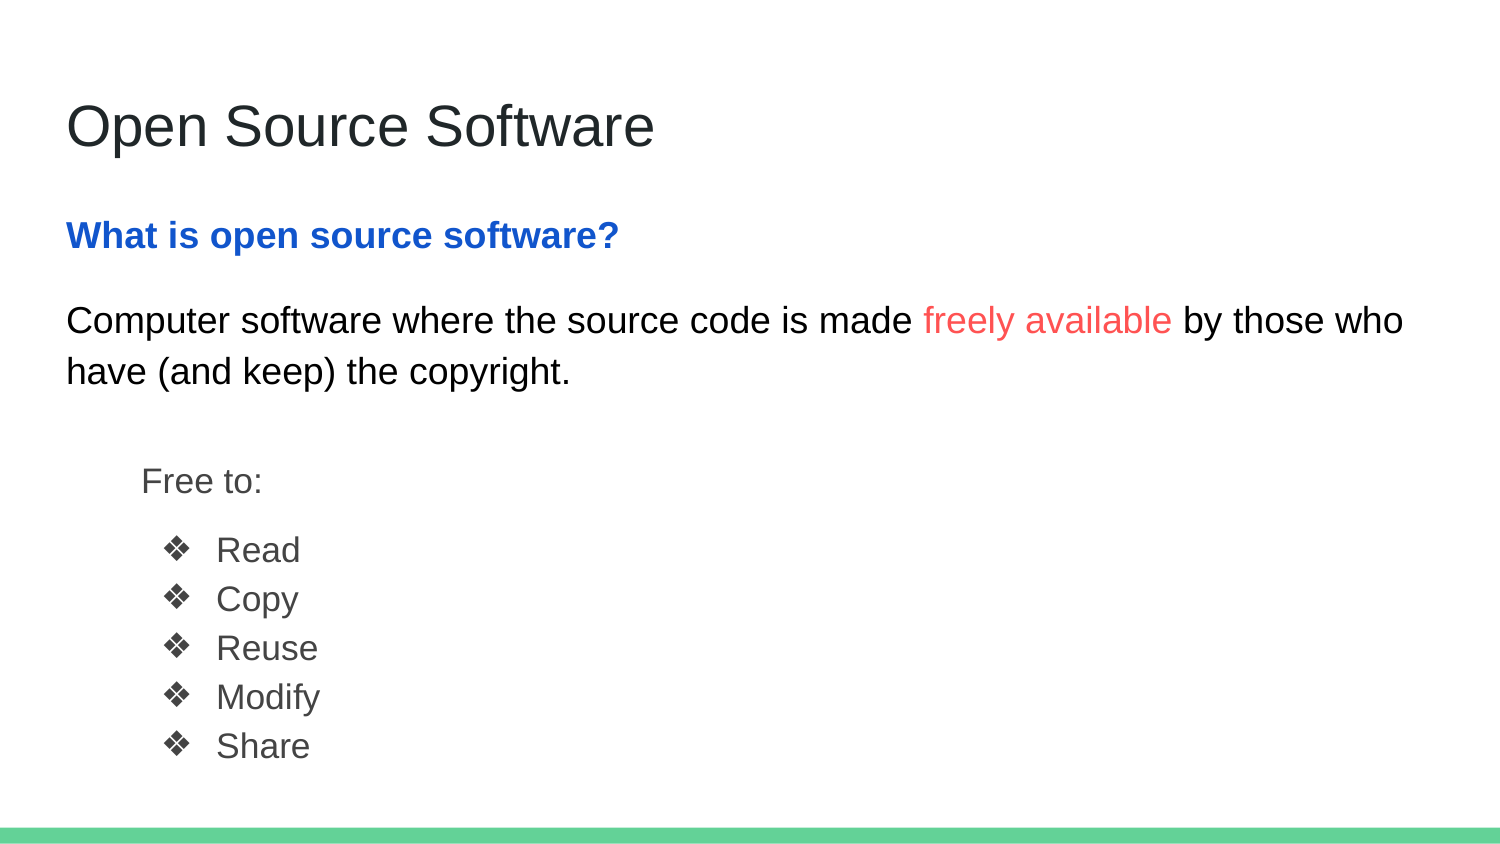

# Open Source Software
What is open source software?
Computer software where the source code is made freely available by those who have (and keep) the copyright.

Free to:
Read
Copy
Reuse
Modify
Share